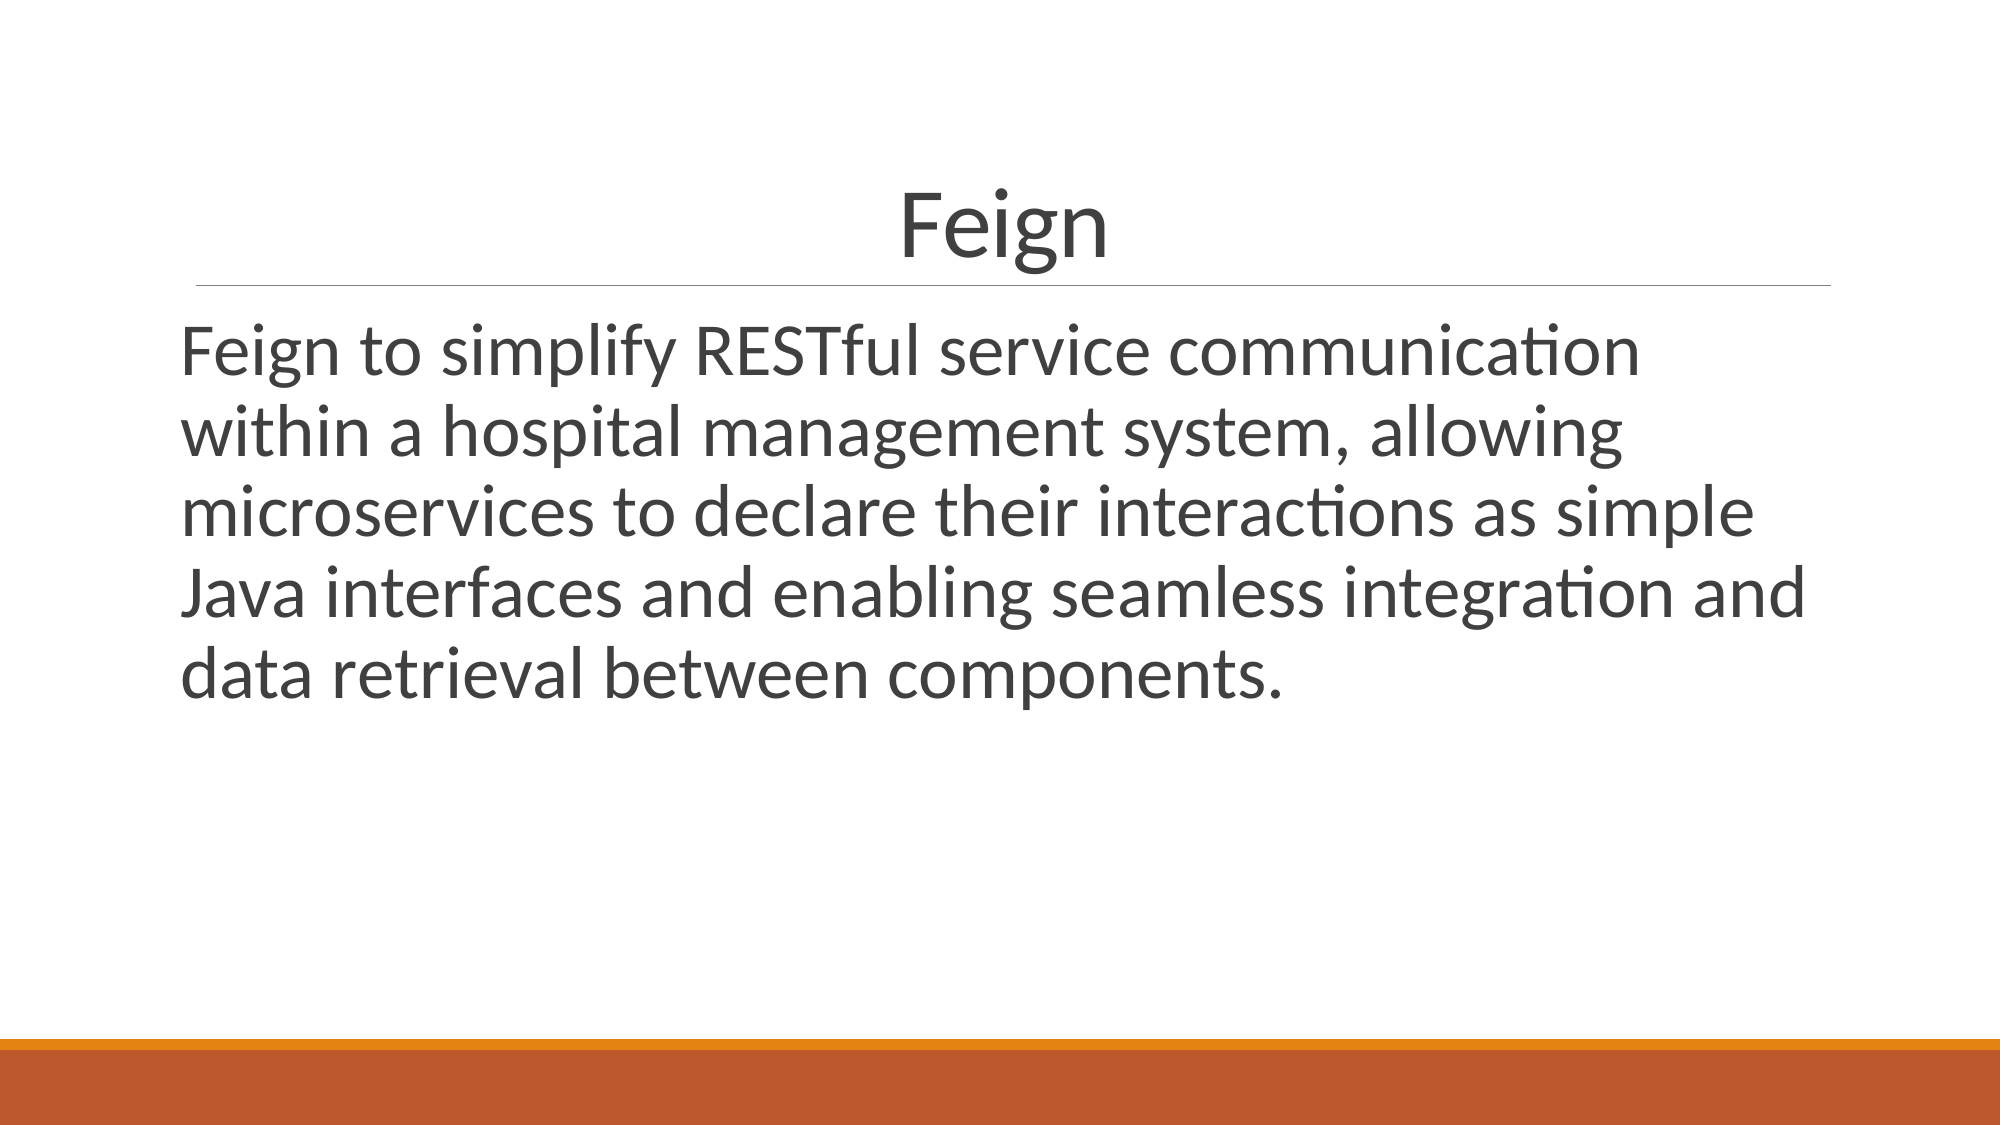

# Feign
Feign to simplify RESTful service communication within a hospital management system, allowing microservices to declare their interactions as simple Java interfaces and enabling seamless integration and data retrieval between components.